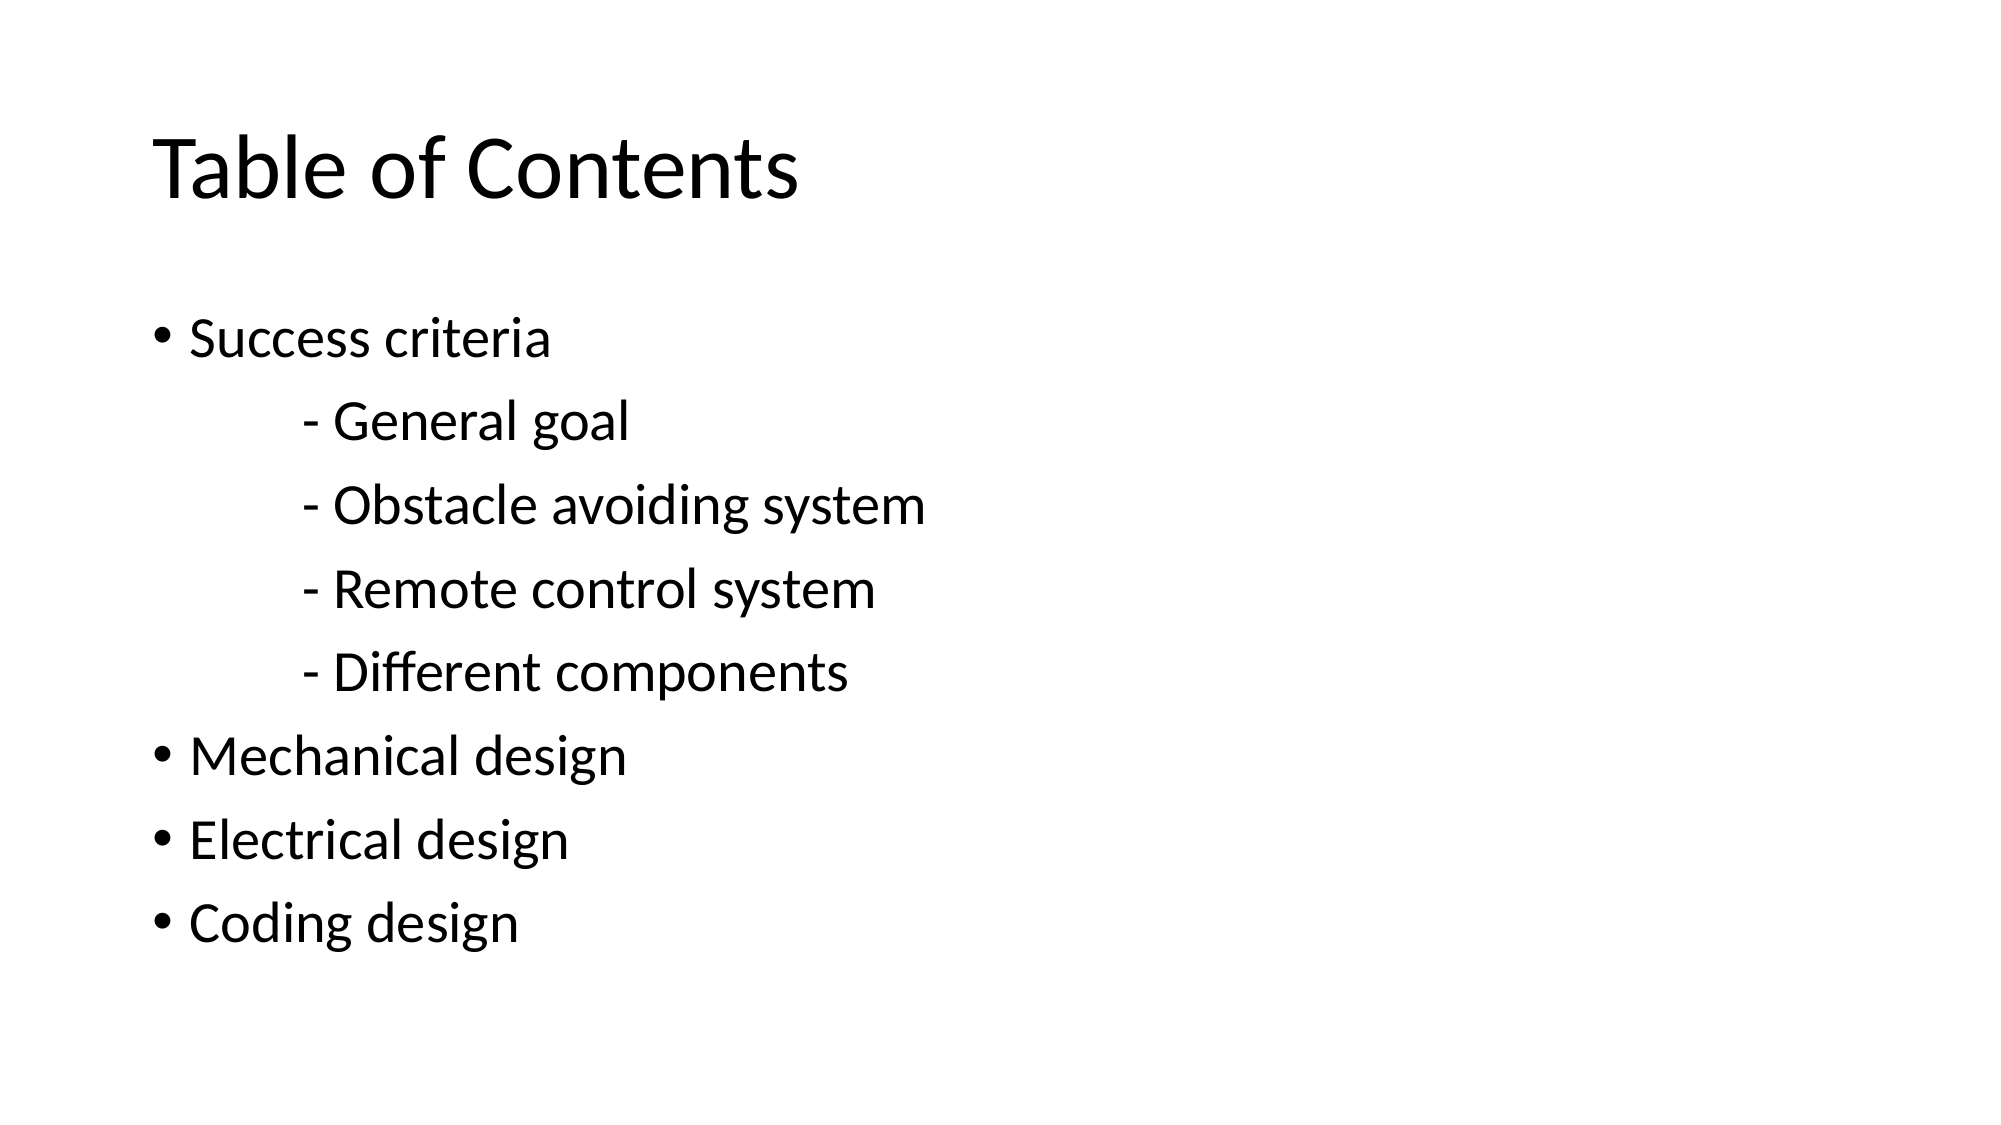

# Table of Contents
Success criteria
	- General goal
	- Obstacle avoiding system
	- Remote control system
	- Different components
Mechanical design
Electrical design
Coding design